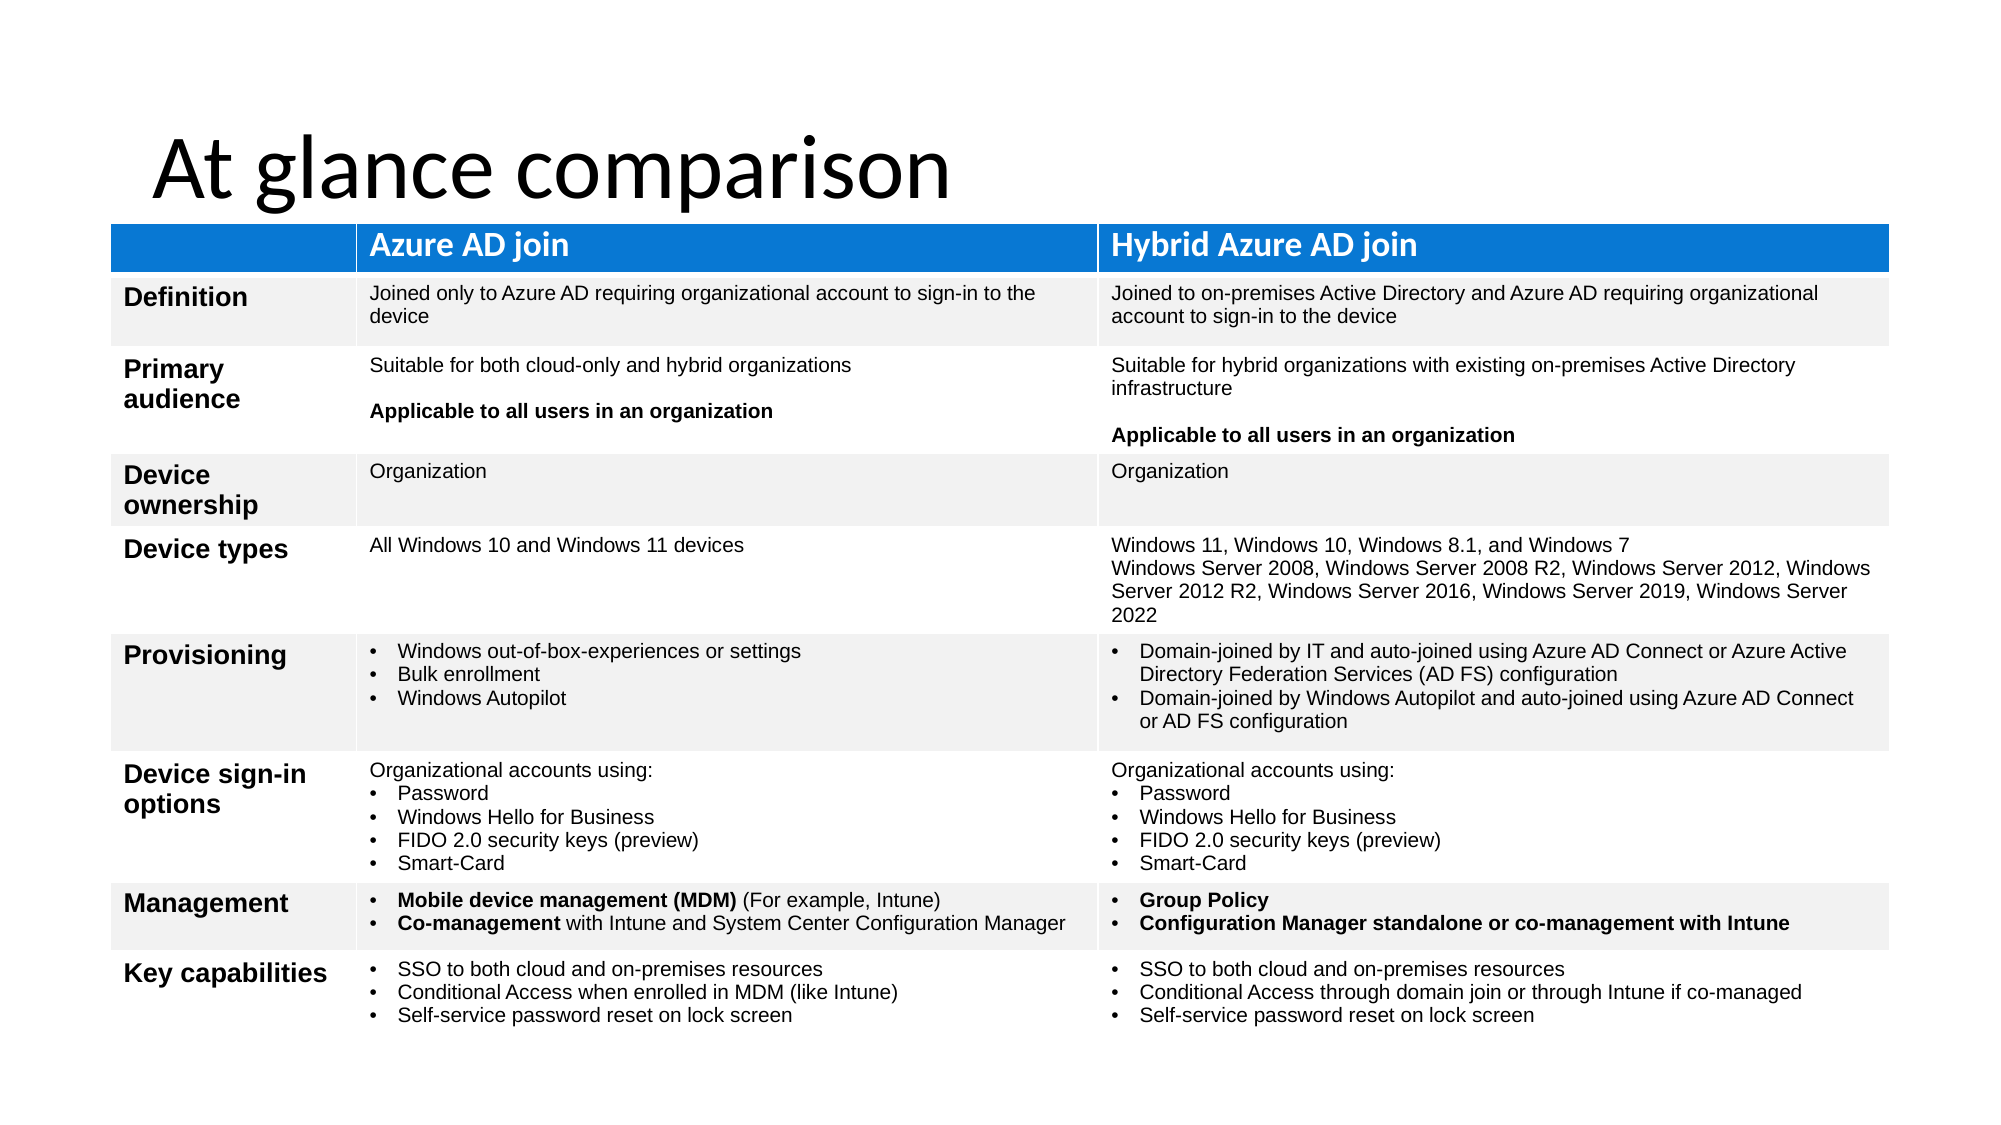

# At glance comparison
|  | Azure AD join | Hybrid Azure AD join |
| --- | --- | --- |
| Definition | Joined only to Azure AD requiring organizational account to sign-in to the device | Joined to on-premises Active Directory and Azure AD requiring organizational account to sign-in to the device |
| Primary audience | Suitable for both cloud-only and hybrid organizations Applicable to all users in an organization | Suitable for hybrid organizations with existing on-premises Active Directory infrastructure Applicable to all users in an organization |
| Device ownership | Organization | Organization |
| Device types | All Windows 10 and Windows 11 devices | Windows 11, Windows 10, Windows 8.1, and Windows 7 Windows Server 2008, Windows Server 2008 R2, Windows Server 2012, Windows Server 2012 R2, Windows Server 2016, Windows Server 2019, Windows Server 2022 |
| Provisioning | Windows out-of-box-experiences or settings Bulk enrollment Windows Autopilot | Domain-joined by IT and auto-joined using Azure AD Connect or Azure Active Directory Federation Services (AD FS) configuration Domain-joined by Windows Autopilot and auto-joined using Azure AD Connect or AD FS configuration |
| Device sign-in options | Organizational accounts using: Password Windows Hello for Business FIDO 2.0 security keys (preview) Smart-Card | Organizational accounts using: Password Windows Hello for Business FIDO 2.0 security keys (preview) Smart-Card |
| Management | Mobile device management (MDM) (For example, Intune) Co-management with Intune and System Center Configuration Manager | Group Policy Configuration Manager standalone or co-management with Intune |
| Key capabilities | SSO to both cloud and on-premises resources Conditional Access when enrolled in MDM (like Intune) Self-service password reset on lock screen | SSO to both cloud and on-premises resources Conditional Access through domain join or through Intune if co-managed Self-service password reset on lock screen |